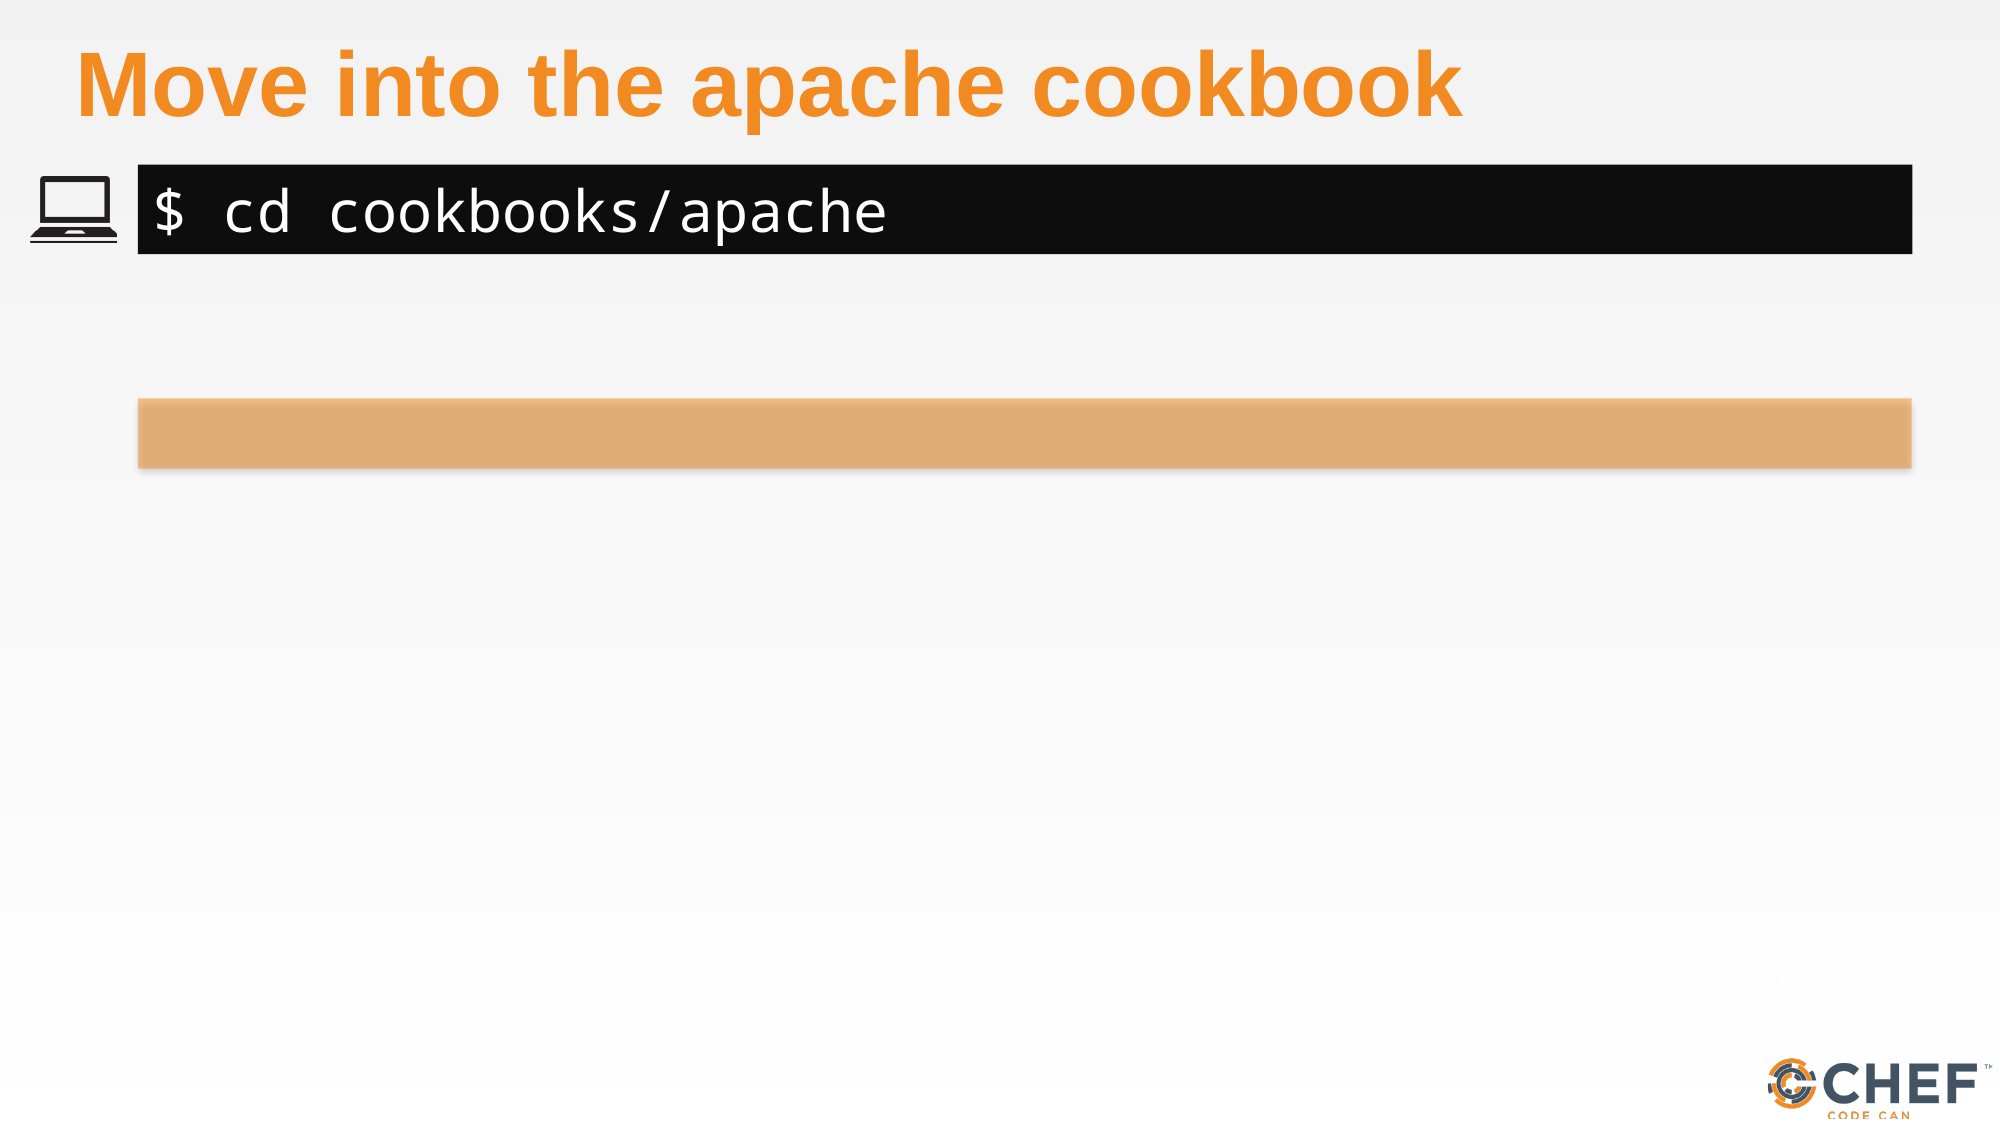

# Move into the apache cookbook
$ cd cookbooks/apache